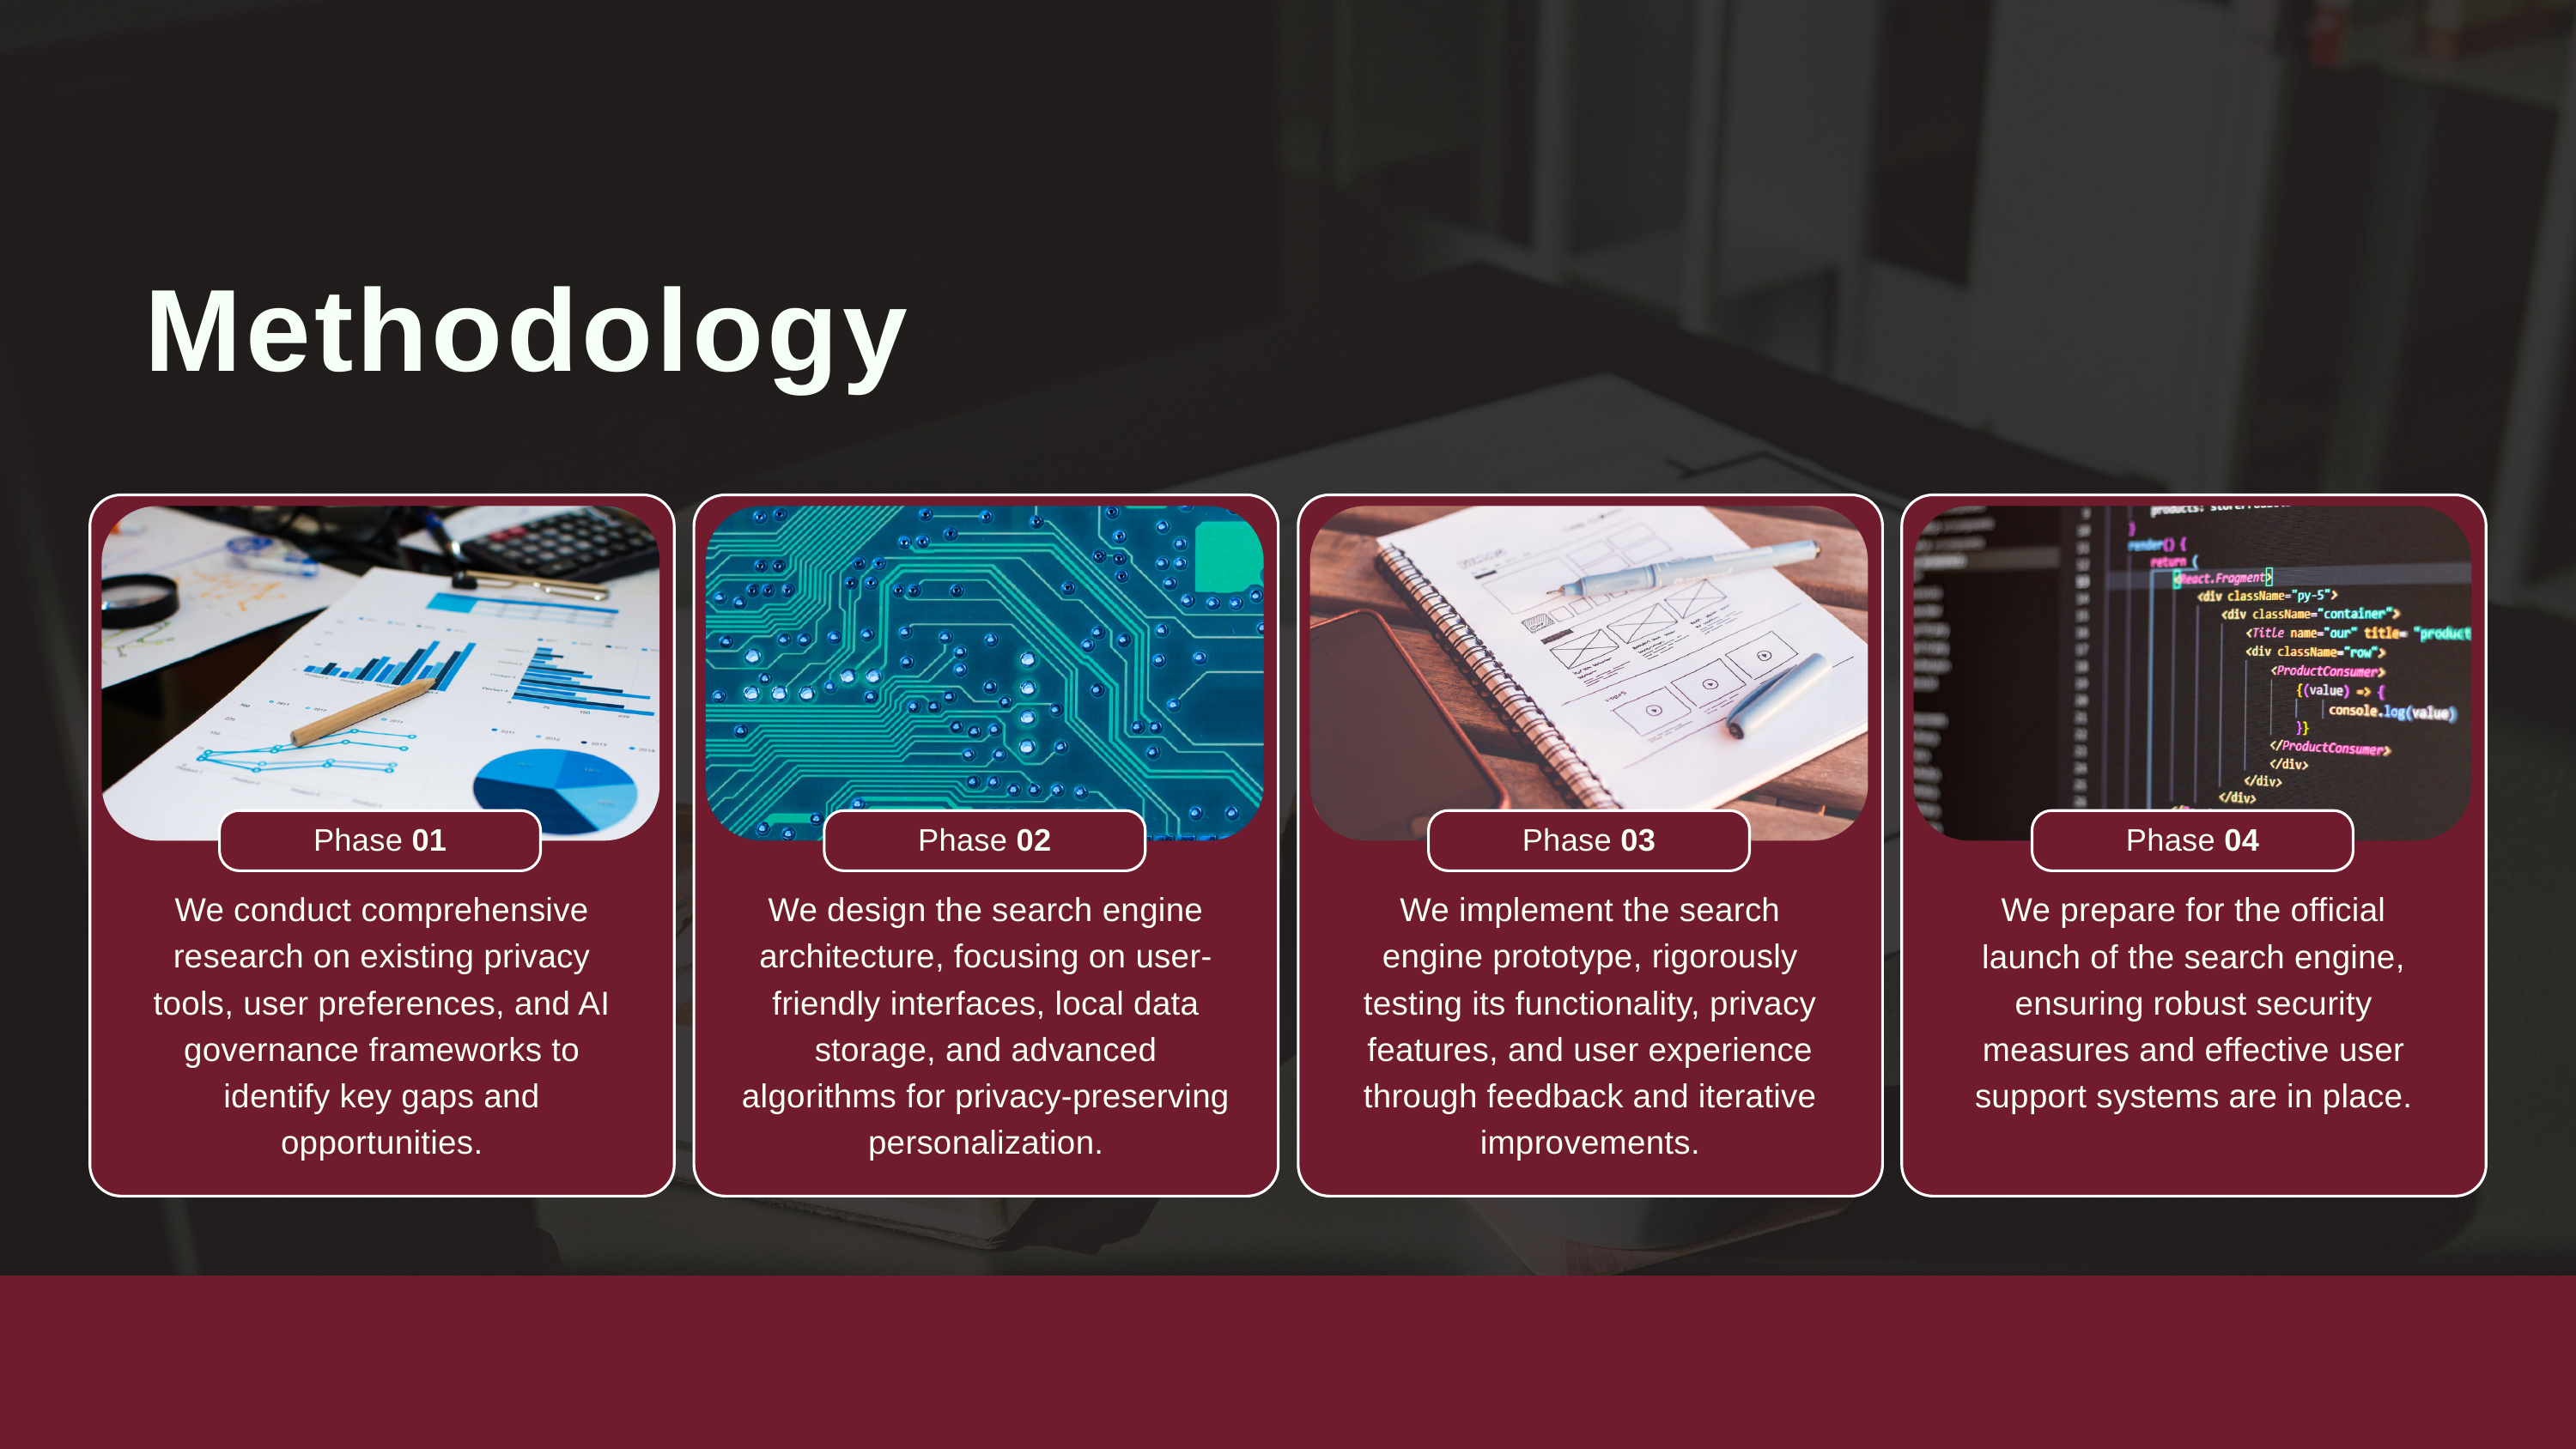

Methodology

Phase 01

Phase 02

Phase 03

Phase 04
We conduct comprehensive research on existing privacy tools, user preferences, and AI governance frameworks to identify key gaps and opportunities.
We design the search engine architecture, focusing on user-friendly interfaces, local data storage, and advanced algorithms for privacy-preserving personalization.
We implement the search engine prototype, rigorously testing its functionality, privacy features, and user experience through feedback and iterative improvements.
We prepare for the official launch of the search engine, ensuring robust security measures and effective user support systems are in place.